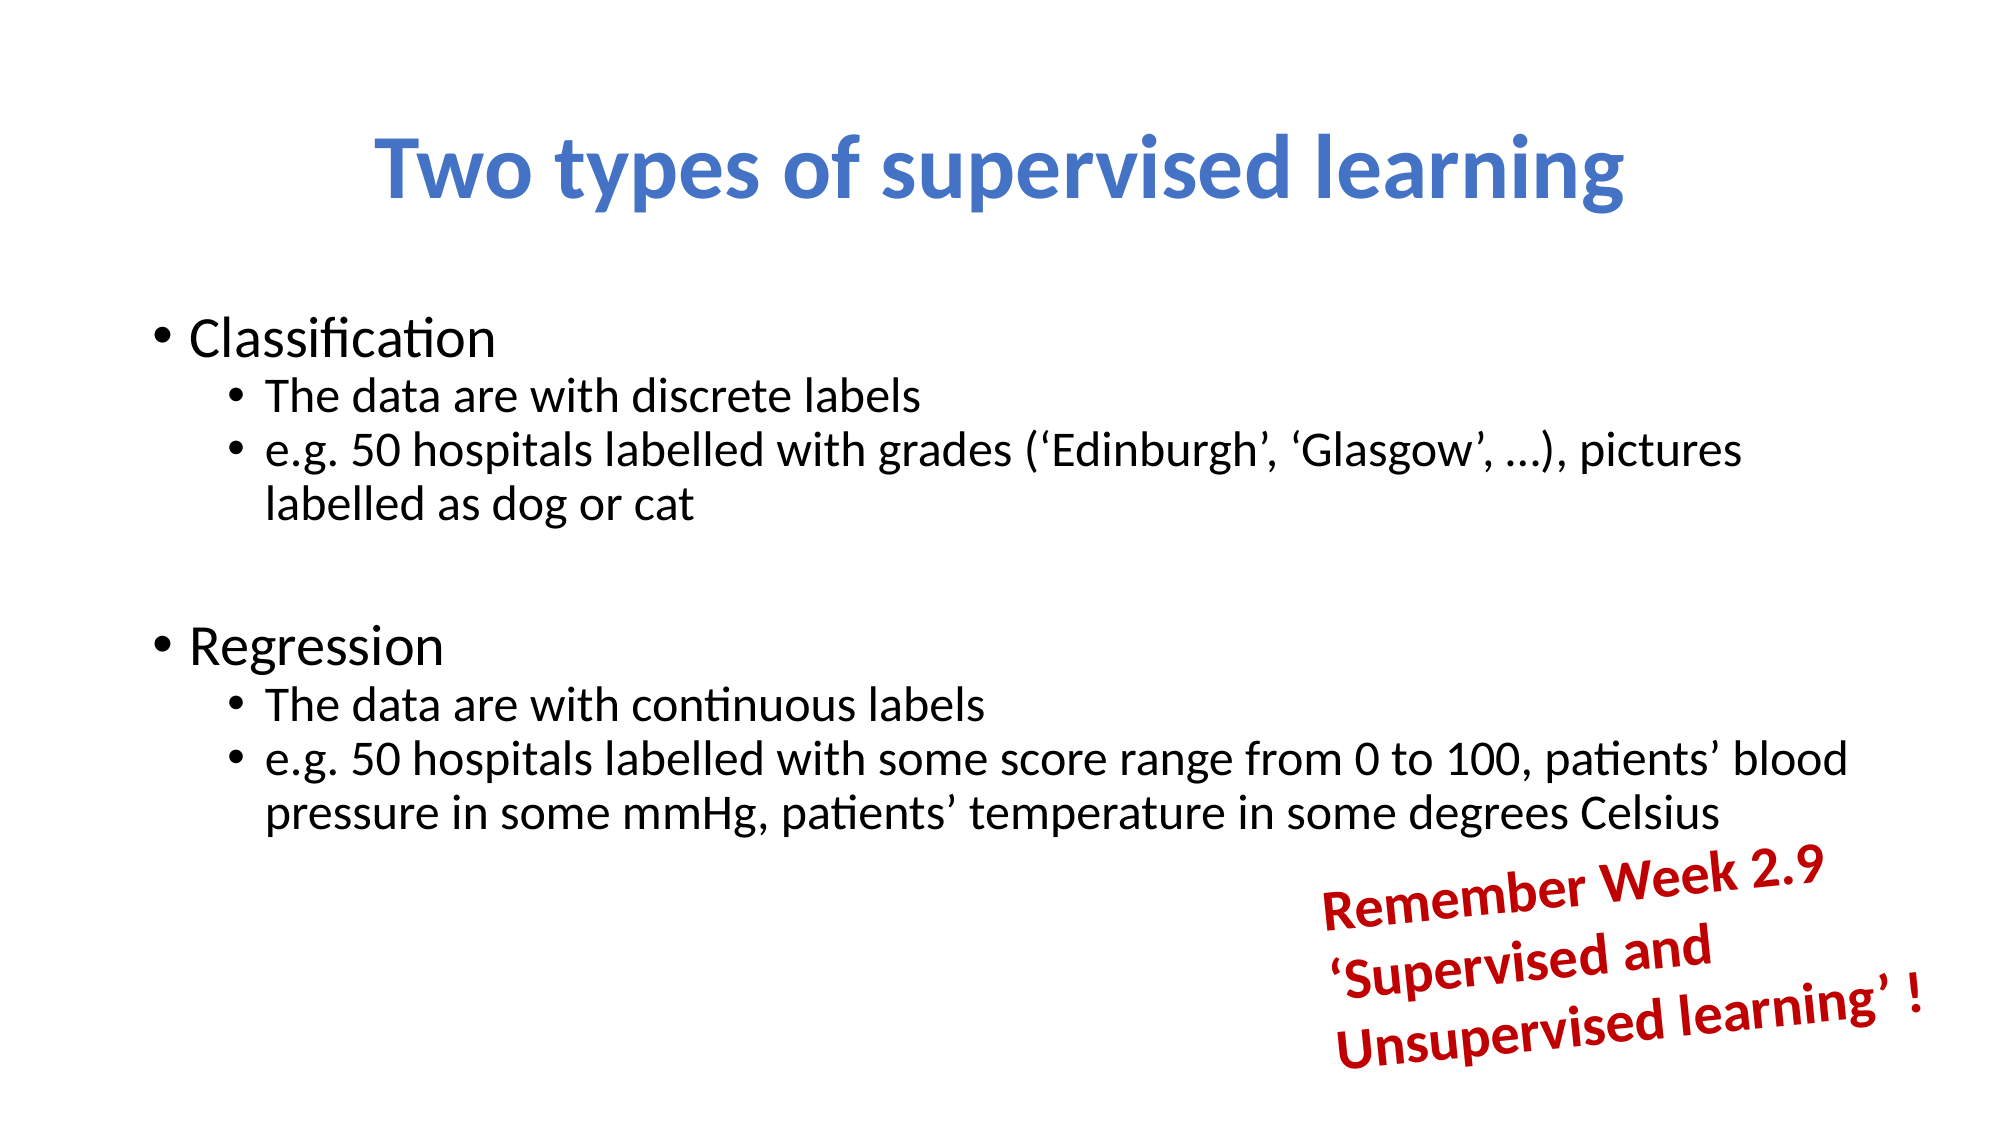

# Two types of supervised learning
Classification
The data are with discrete labels
e.g. 50 hospitals labelled with grades (‘Edinburgh’, ‘Glasgow’, …), pictures labelled as dog or cat

Regression
The data are with continuous labels
e.g. 50 hospitals labelled with some score range from 0 to 100, patients’ blood pressure in some mmHg, patients’ temperature in some degrees Celsius
Remember Week 2.9
‘Supervised and
Unsupervised learning’ !